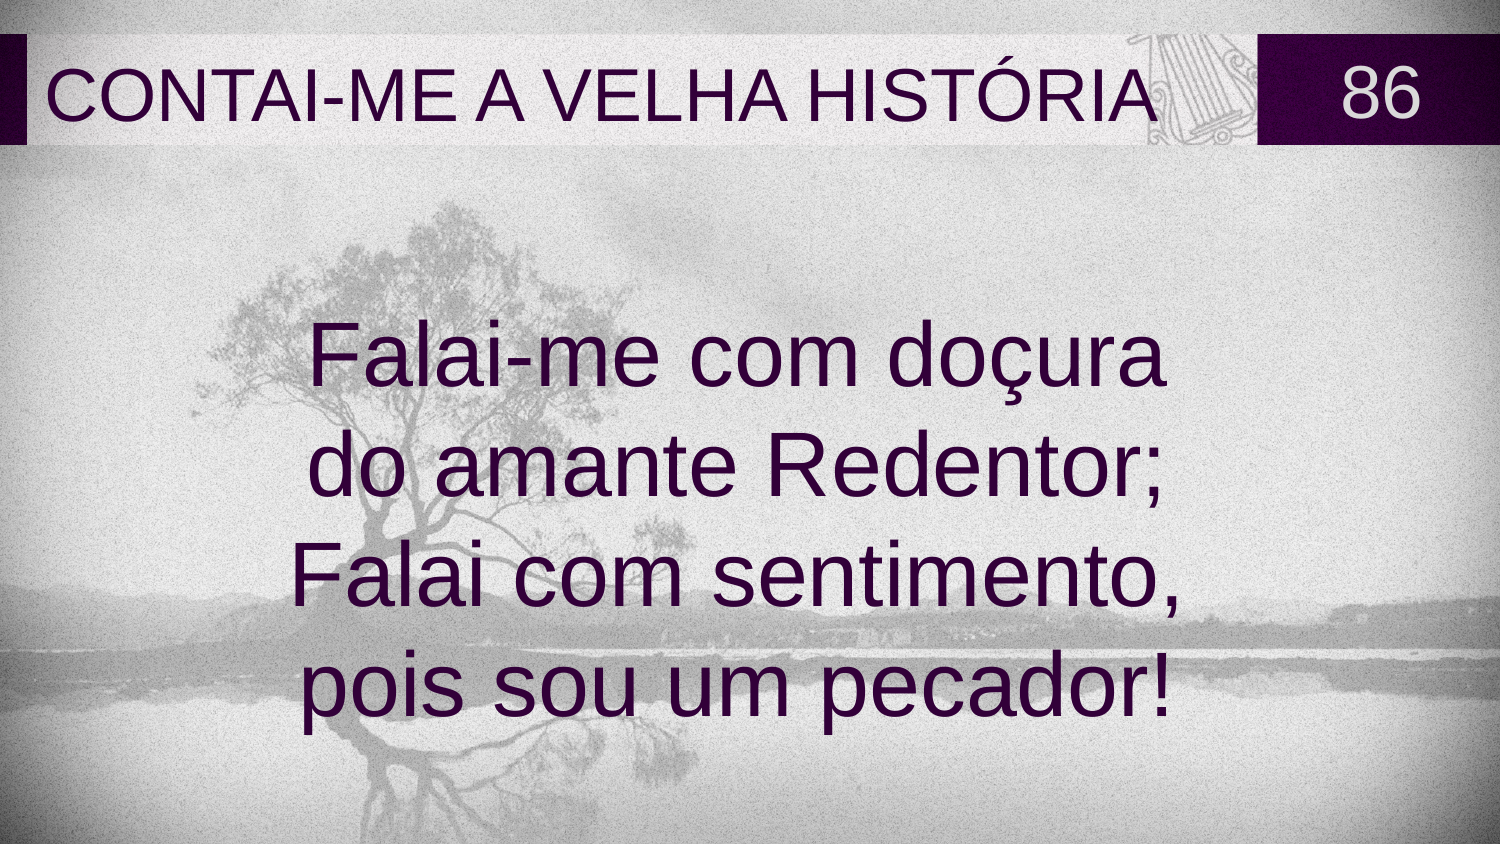

# CONTAI-ME A VELHA HISTÓRIA
86
Falai-me com doçura
do amante Redentor;
Falai com sentimento,
pois sou um pecador!